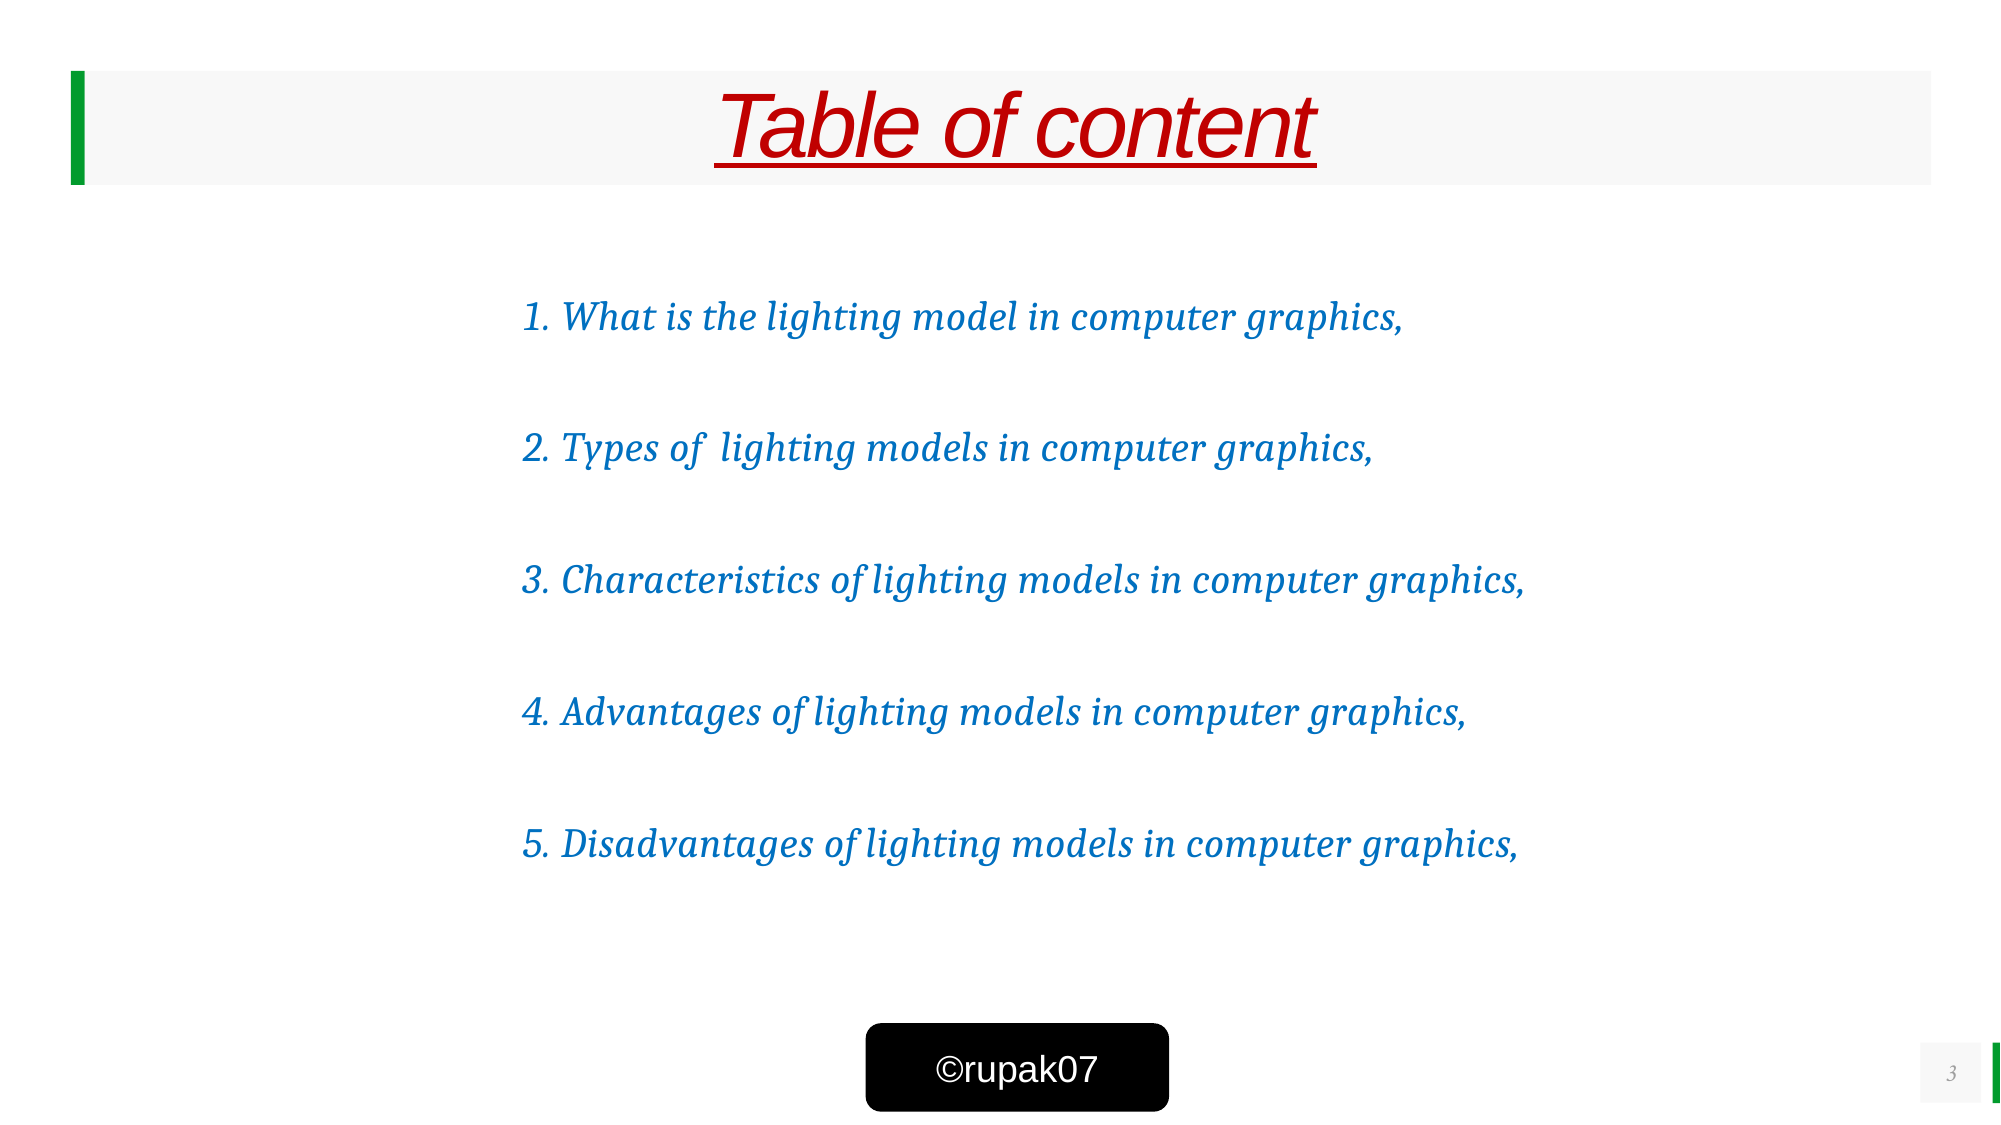

# Table of content

			1. What is the lighting model in computer graphics,

			2. Types of  lighting models in computer graphics,

			3. Characteristics of lighting models in computer graphics,

			4. Advantages of lighting models in computer graphics,

			5. Disadvantages of lighting models in computer graphics,

3